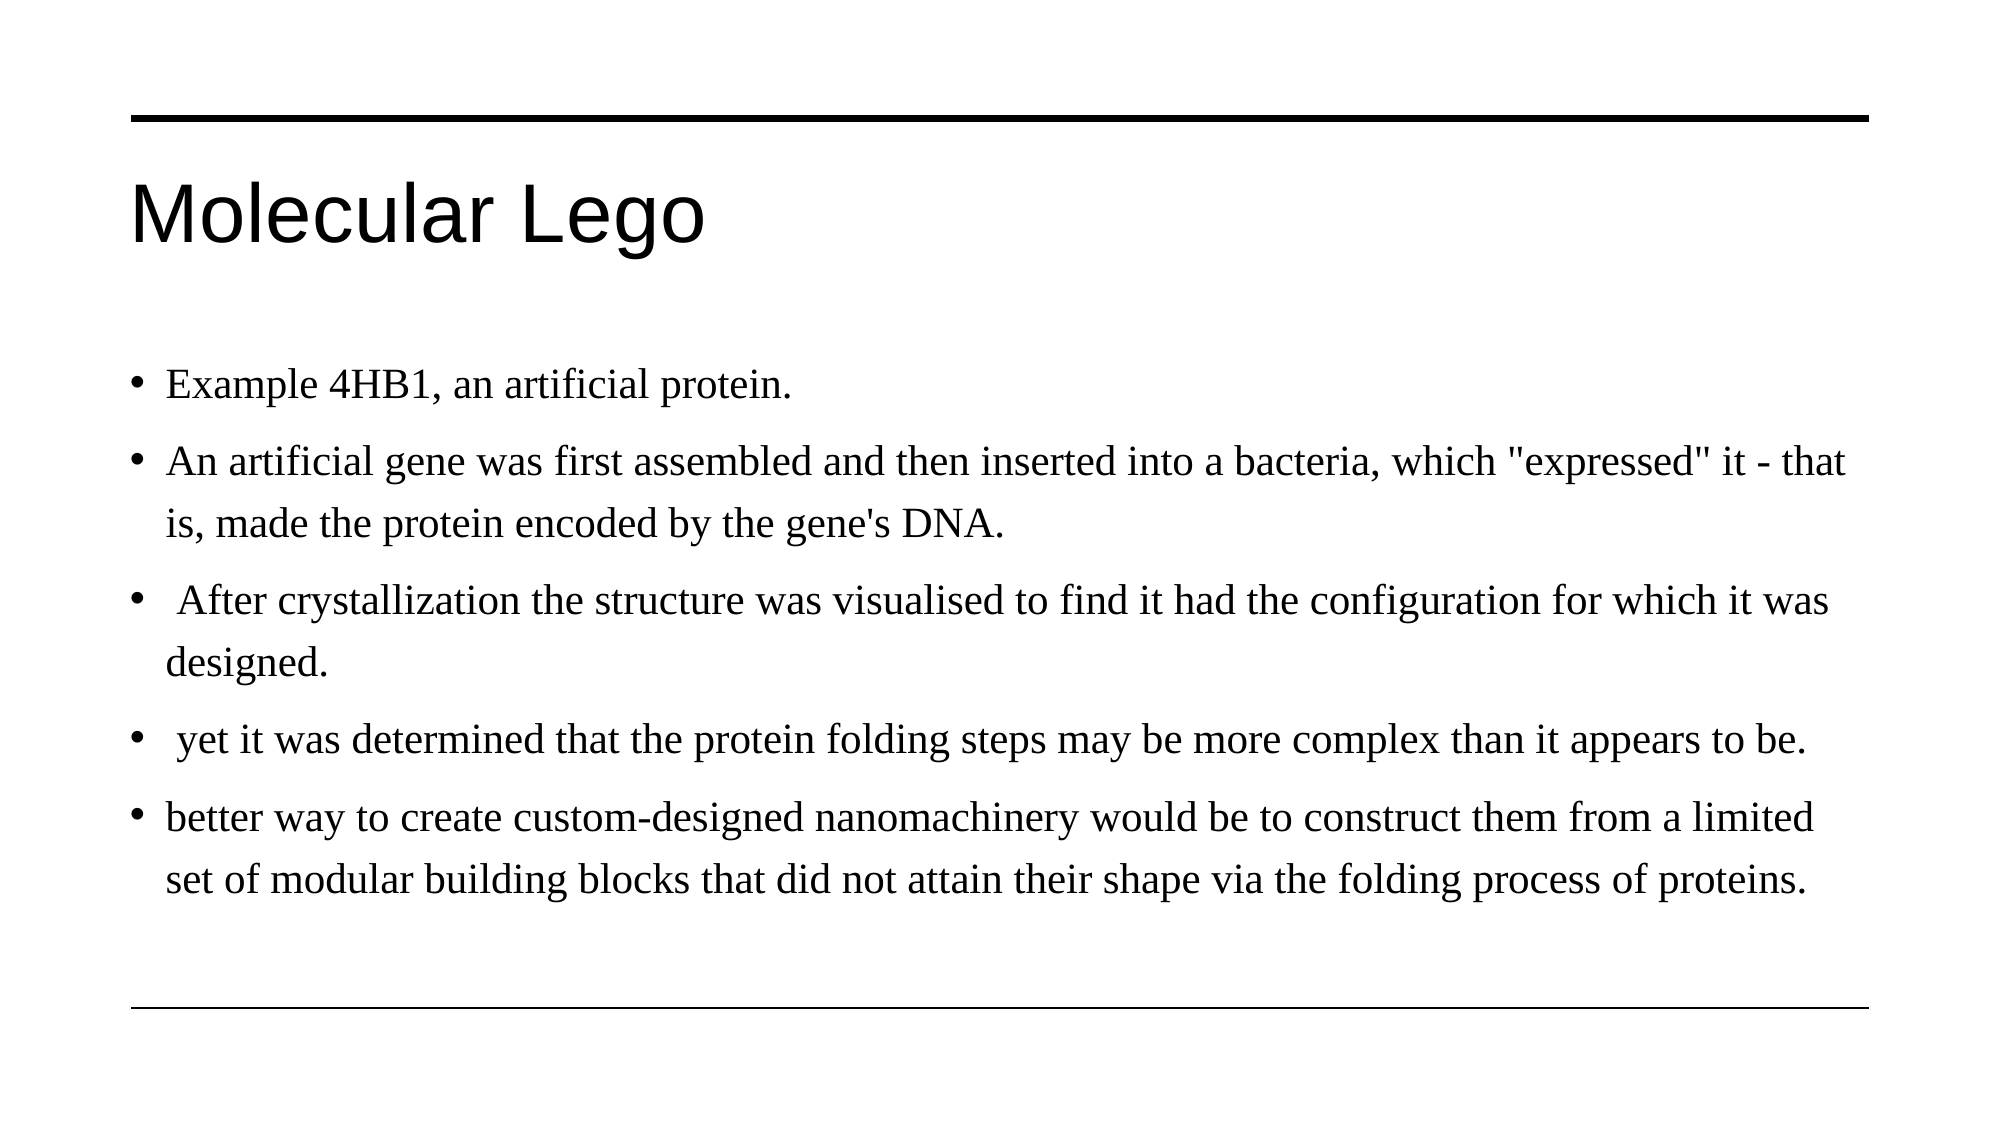

# Molecular Lego

Example 4HB1, an artificial protein.
An artificial gene was first assembled and then inserted into a bacteria, which "expressed" it - that is, made the protein encoded by the gene's DNA.
 After crystallization the structure was visualised to find it had the configuration for which it was designed.
 yet it was determined that the protein folding steps may be more complex than it appears to be.
better way to create custom-designed nanomachinery would be to construct them from a limited set of modular building blocks that did not attain their shape via the folding process of proteins.